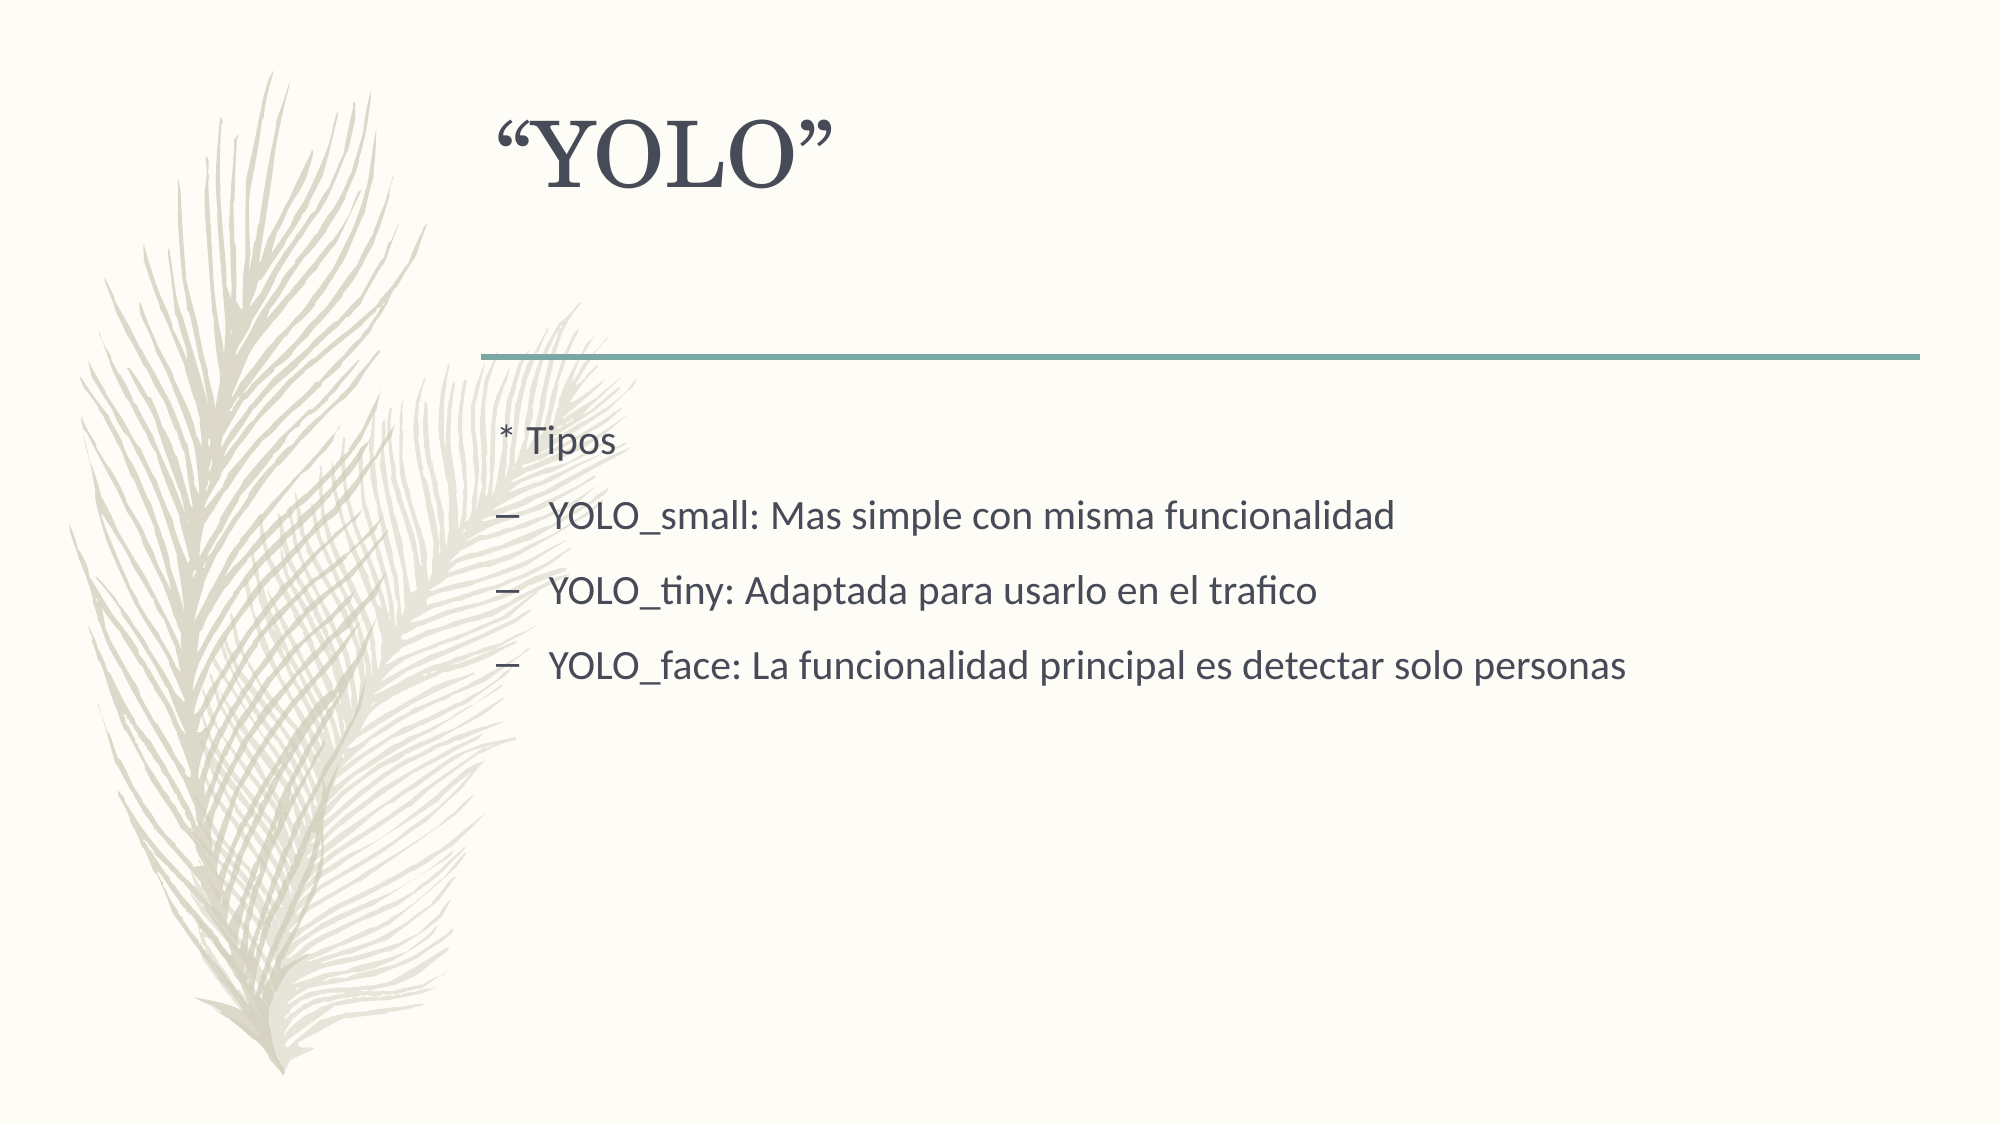

# “YOLO”
* Tipos
YOLO_small: Mas simple con misma funcionalidad
YOLO_tiny: Adaptada para usarlo en el trafico
YOLO_face: La funcionalidad principal es detectar solo personas